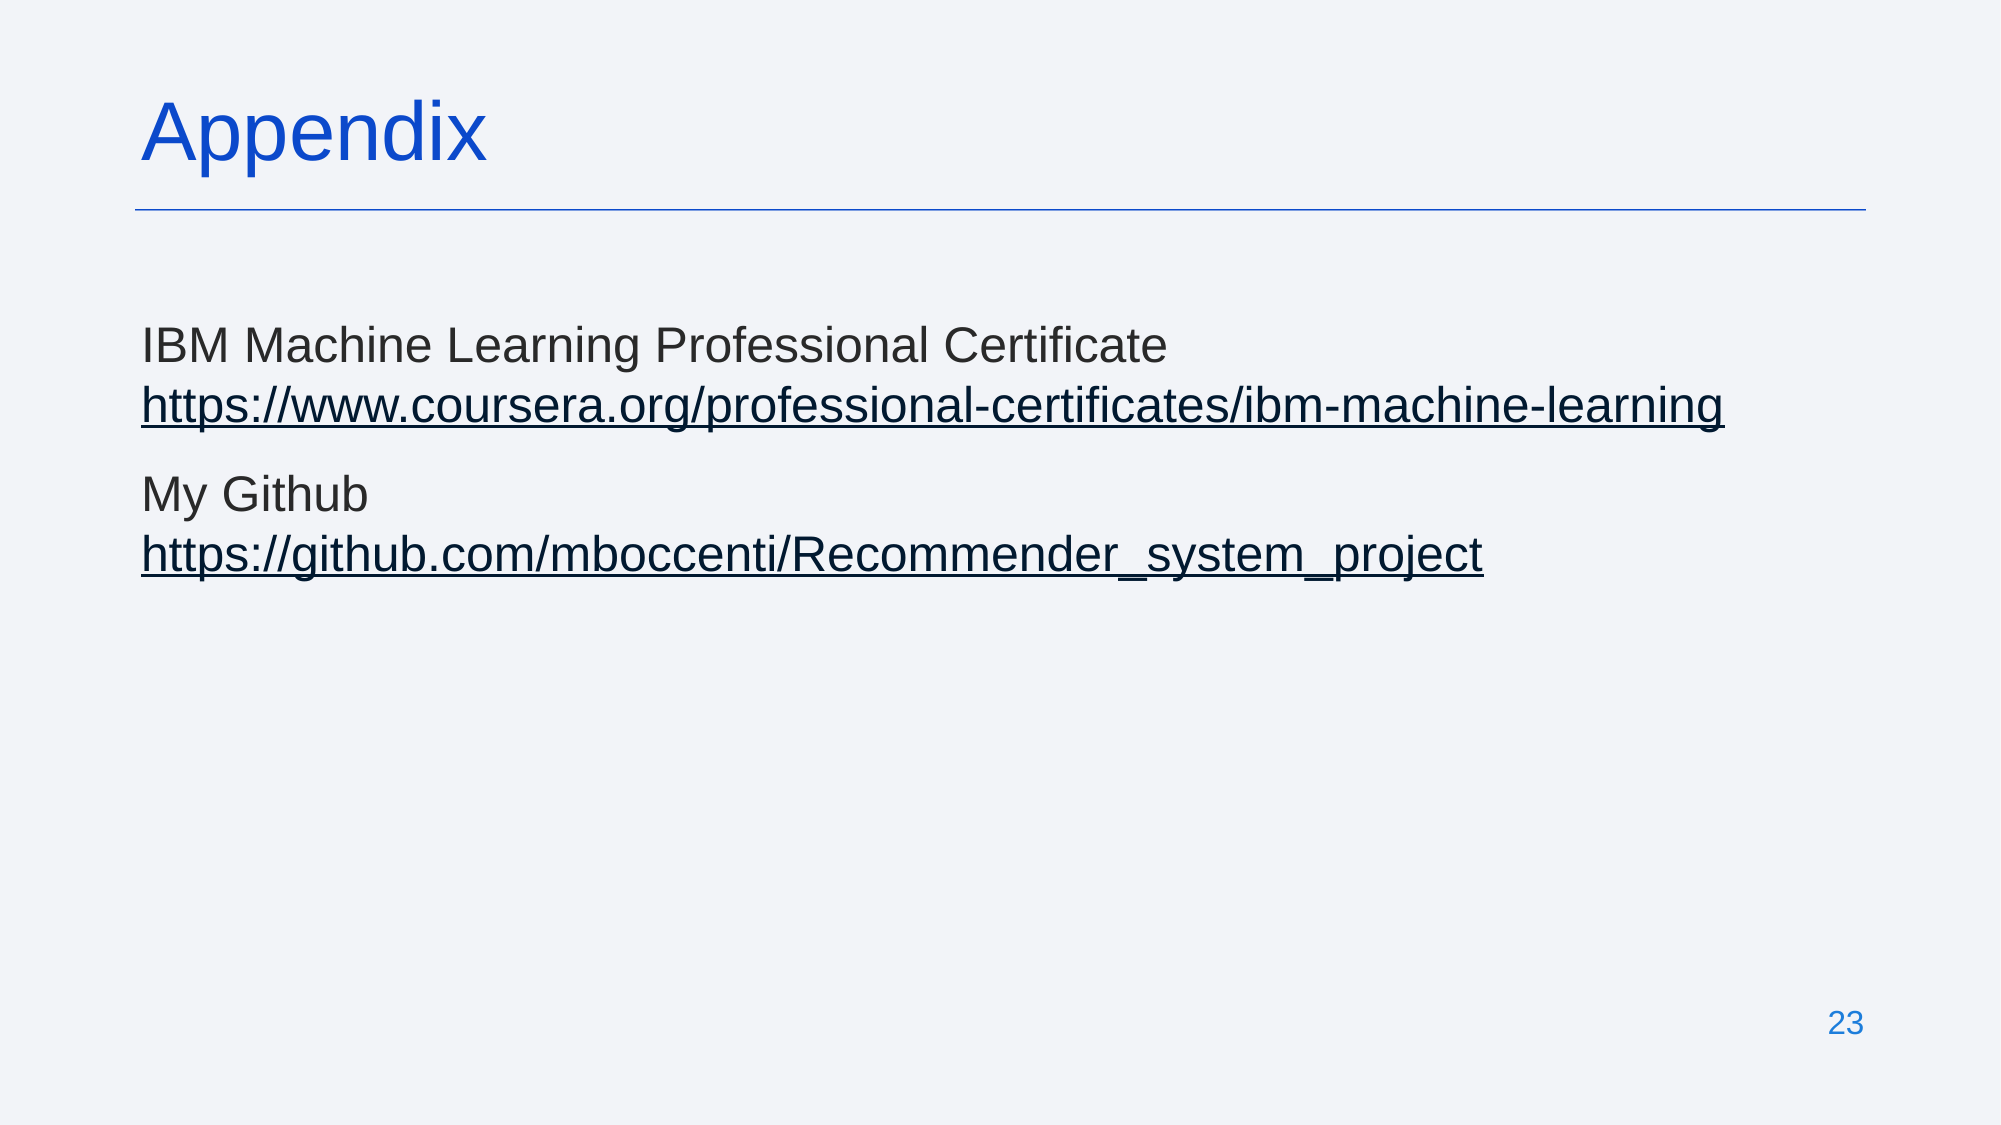

Appendix
IBM Machine Learning Professional Certificate
https://www.coursera.org/professional-certificates/ibm-machine-learning
My Github
https://github.com/mboccenti/Recommender_system_project
23